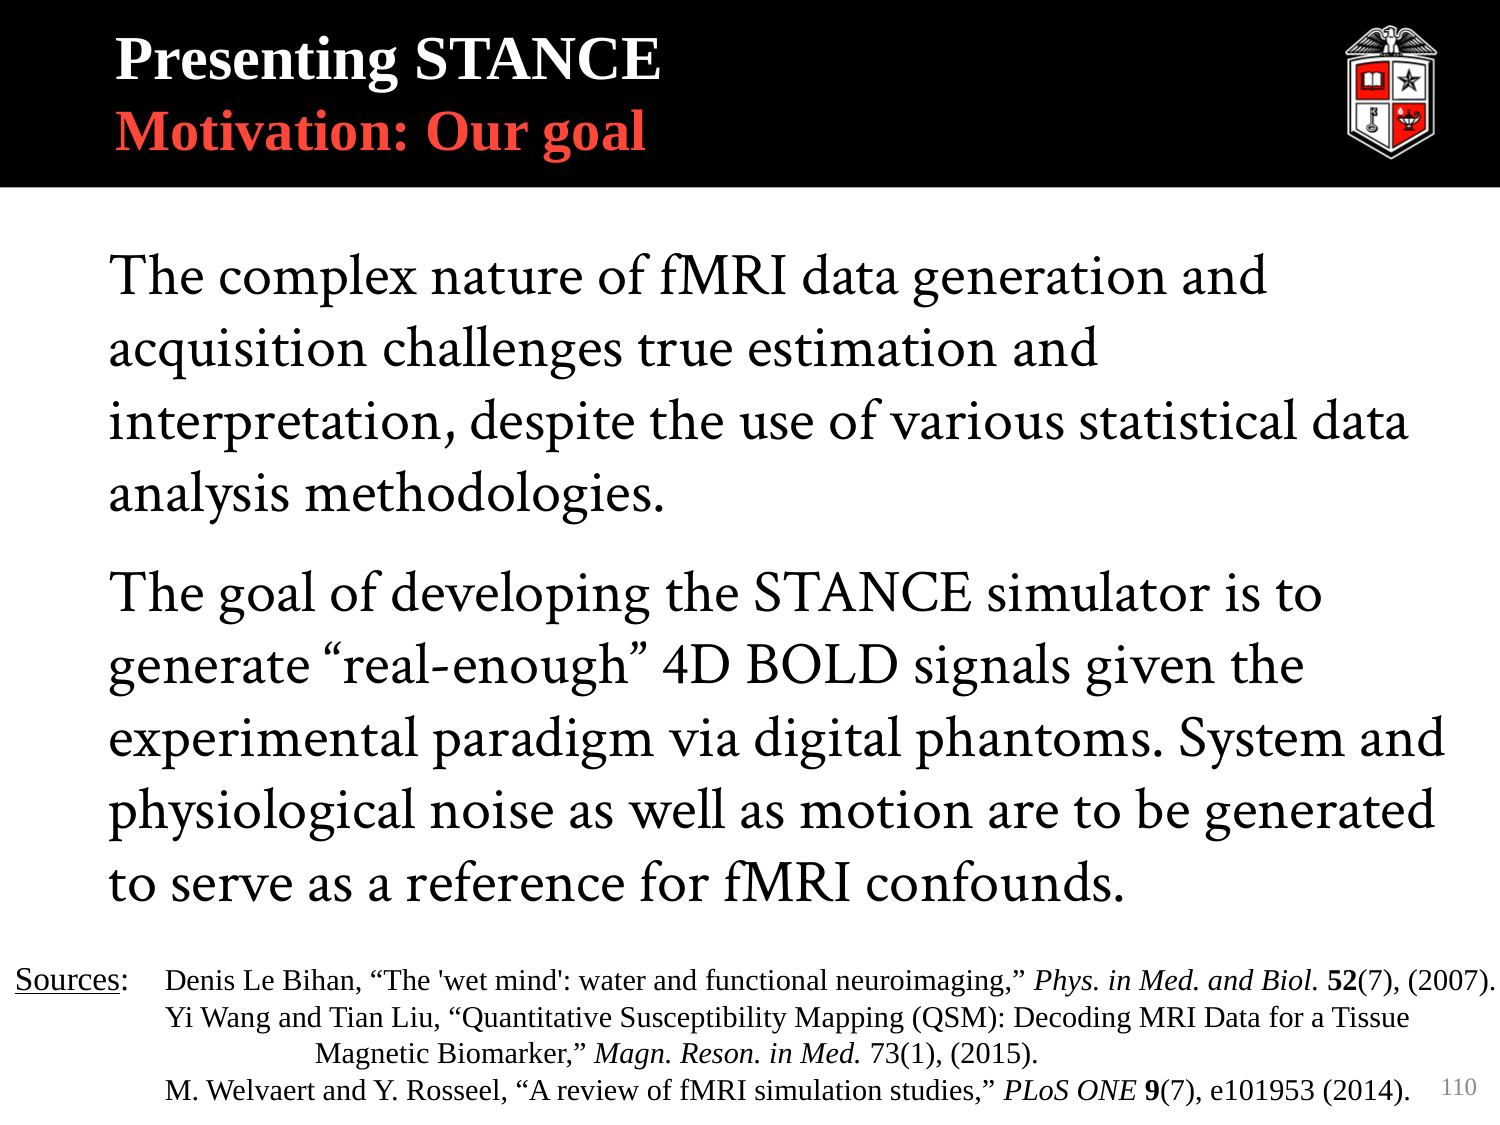

# Presenting STANCE Motivation: Our goal
The complex nature of fMRI data generation and acquisition challenges true estimation and interpretation, despite the use of various statistical data analysis methodologies.
The goal of developing the STANCE simulator is to generate “real-enough” 4D BOLD signals given the experimental paradigm via digital phantoms. System and physiological noise as well as motion are to be generated to serve as a reference for fMRI confounds.
Sources: 	Denis Le Bihan, “The 'wet mind': water and functional neuroimaging,” Phys. in Med. and Biol. 52(7), (2007).
	Yi Wang and Tian Liu, “Quantitative Susceptibility Mapping (QSM): Decoding MRI Data for a Tissue 		Magnetic Biomarker,” Magn. Reson. in Med. 73(1), (2015).
	M. Welvaert and Y. Rosseel, “A review of fMRI simulation studies,” PLoS ONE 9(7), e101953 (2014).
110